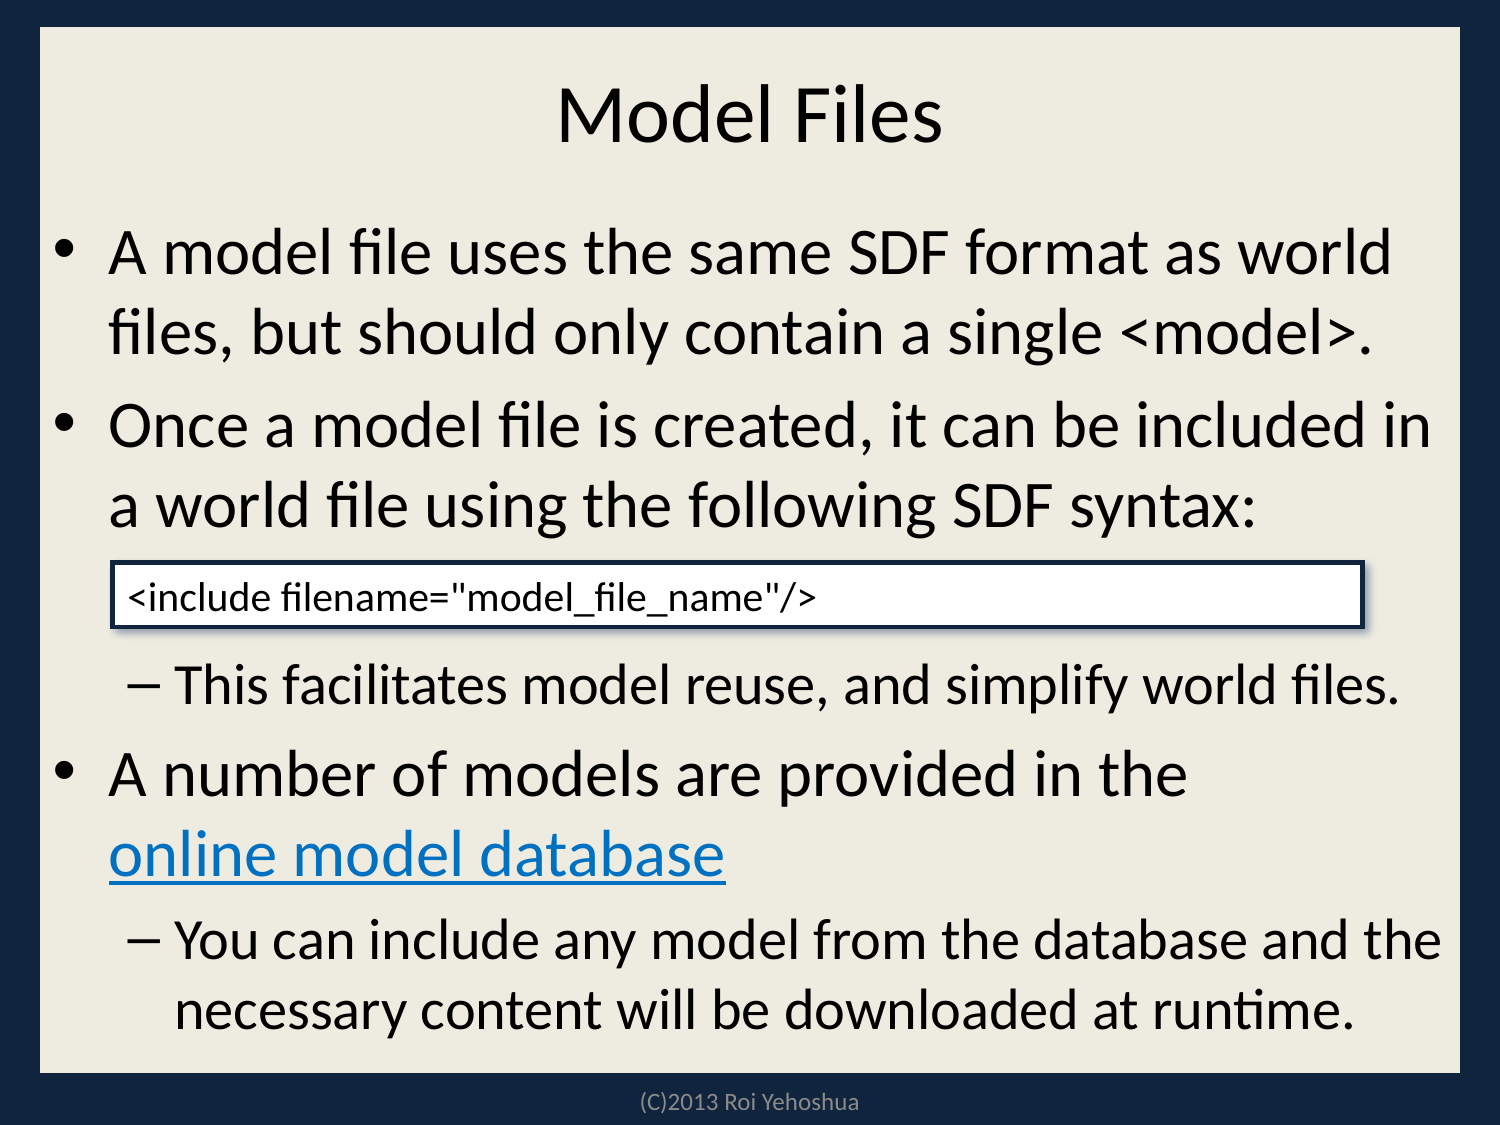

# Model Files
A model file uses the same SDF format as world files, but should only contain a single <model>.
Once a model file is created, it can be included in a world file using the following SDF syntax:

This facilitates model reuse, and simplify world files.
A number of models are provided in the online model database
You can include any model from the database and the necessary content will be downloaded at runtime.

<include filename="model_file_name"/>
(C)2013 Roi Yehoshua